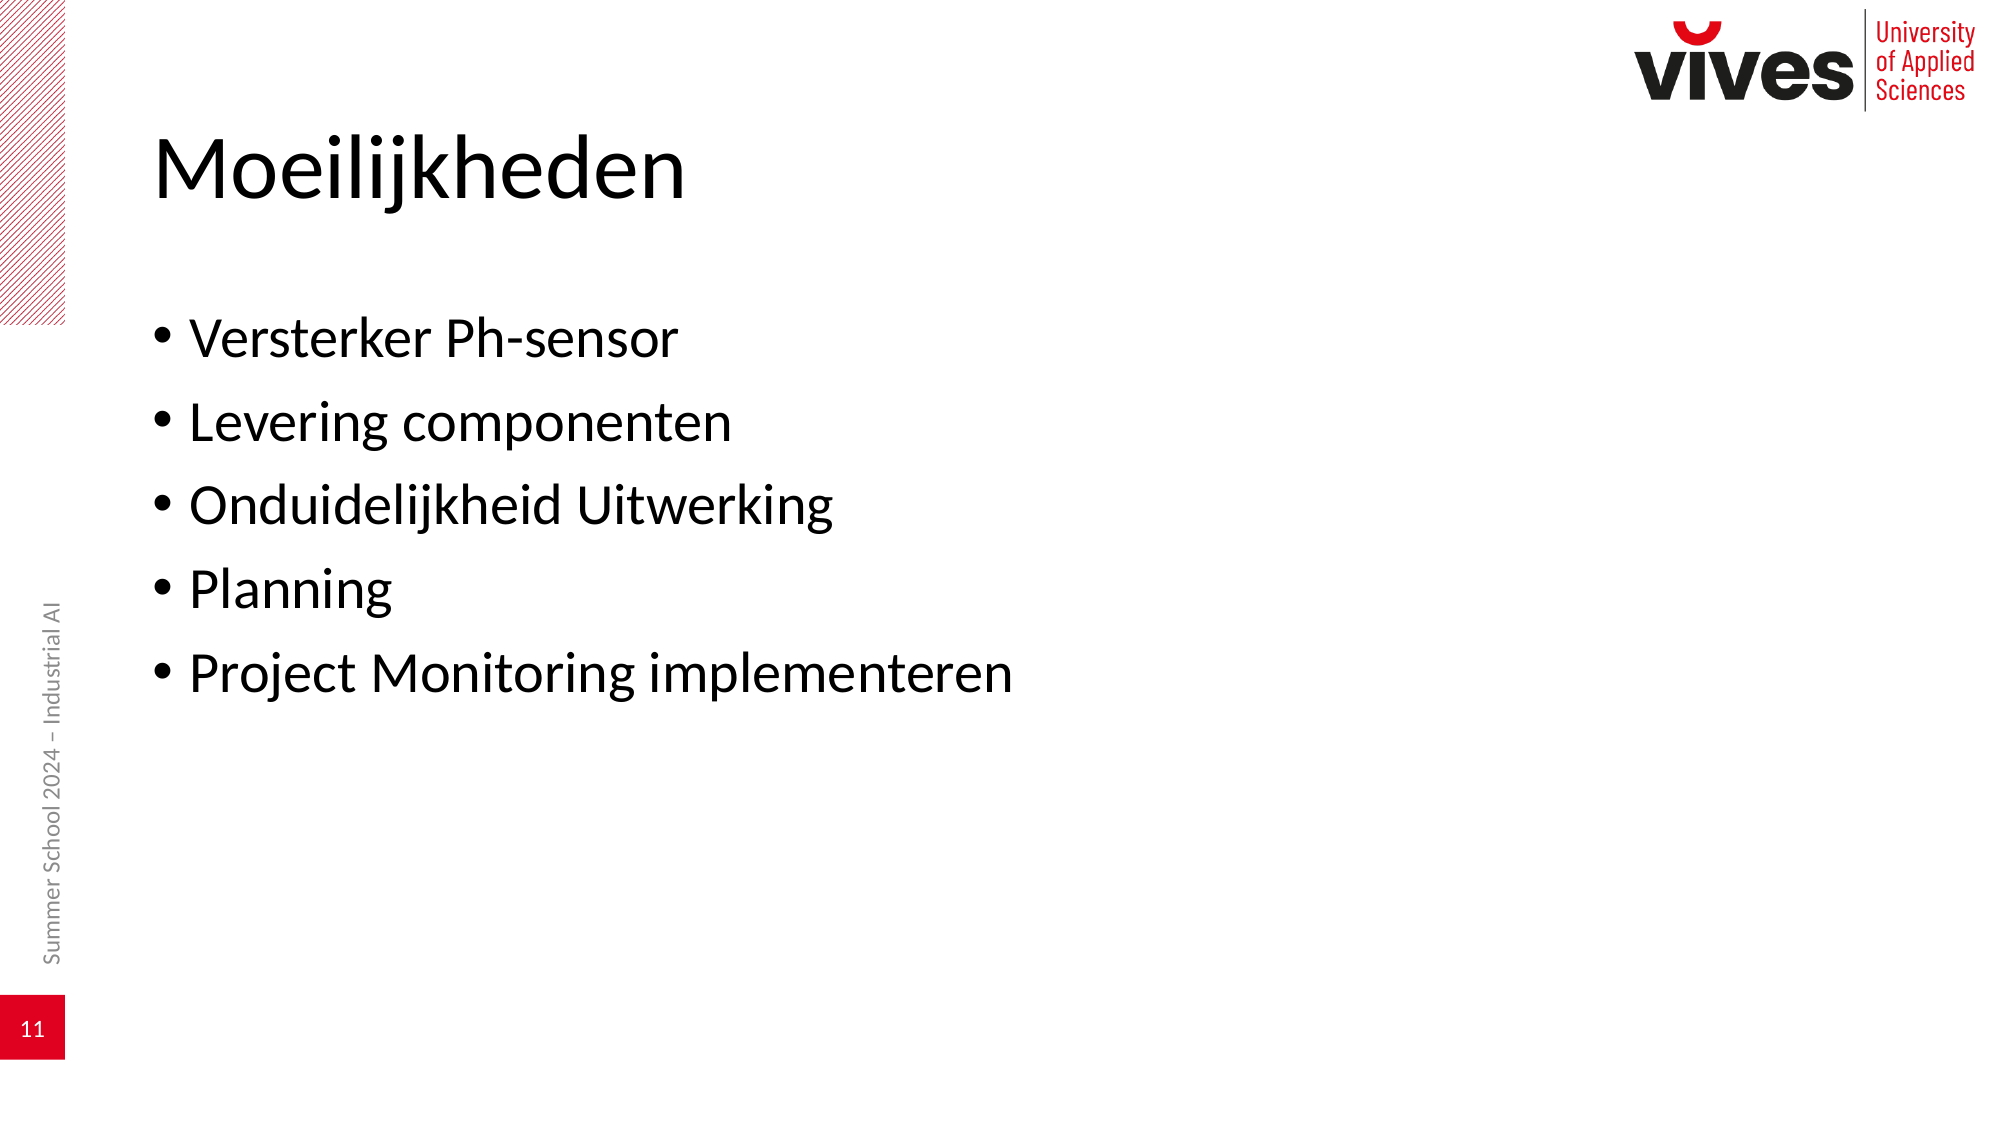

# Moeilijkheden
Versterker Ph-sensor
Levering componenten
Onduidelijkheid Uitwerking
Planning
Project Monitoring implementeren